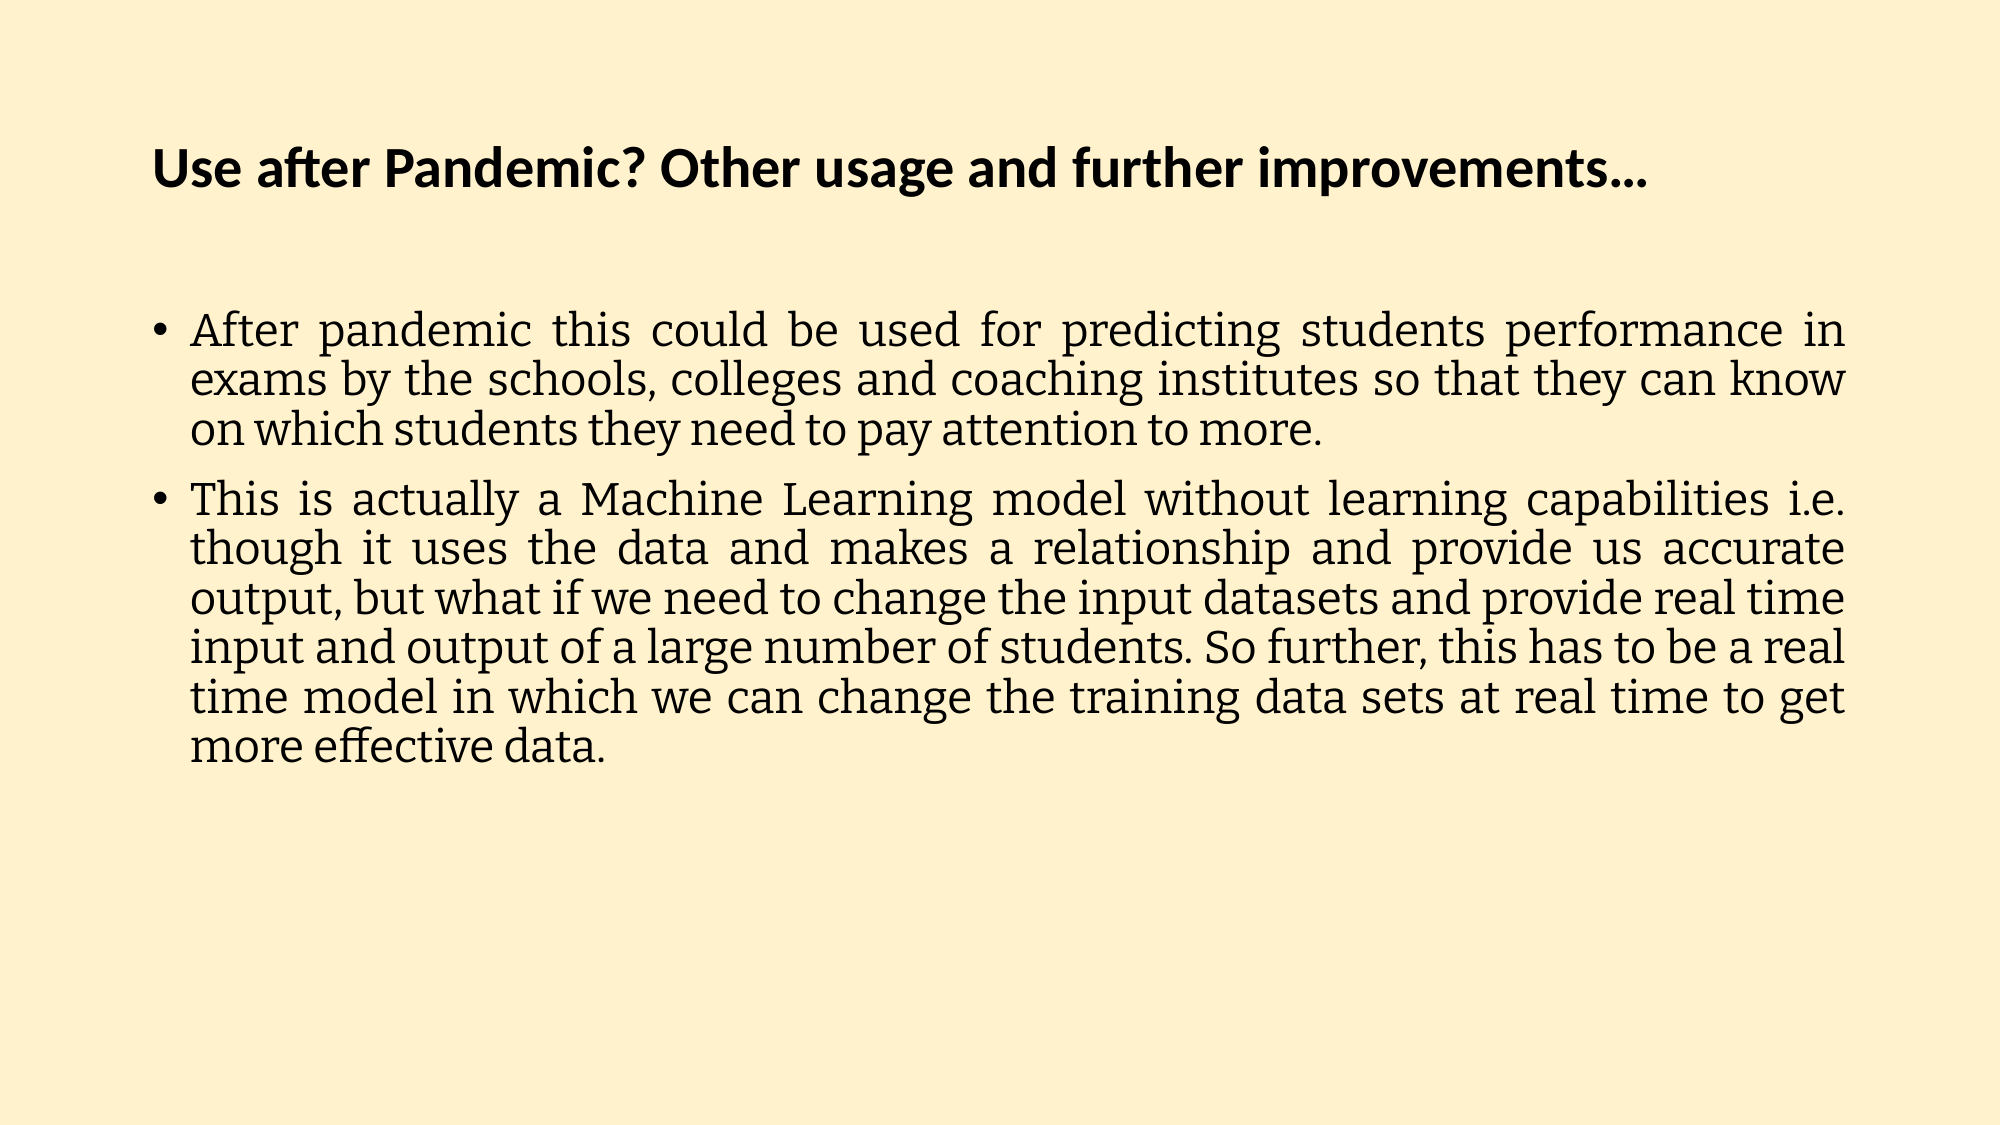

# Use after Pandemic? Other usage and further improvements…
After pandemic this could be used for predicting students performance in exams by the schools, colleges and coaching institutes so that they can know on which students they need to pay attention to more.
This is actually a Machine Learning model without learning capabilities i.e. though it uses the data and makes a relationship and provide us accurate output, but what if we need to change the input datasets and provide real time input and output of a large number of students. So further, this has to be a real time model in which we can change the training data sets at real time to get more effective data.